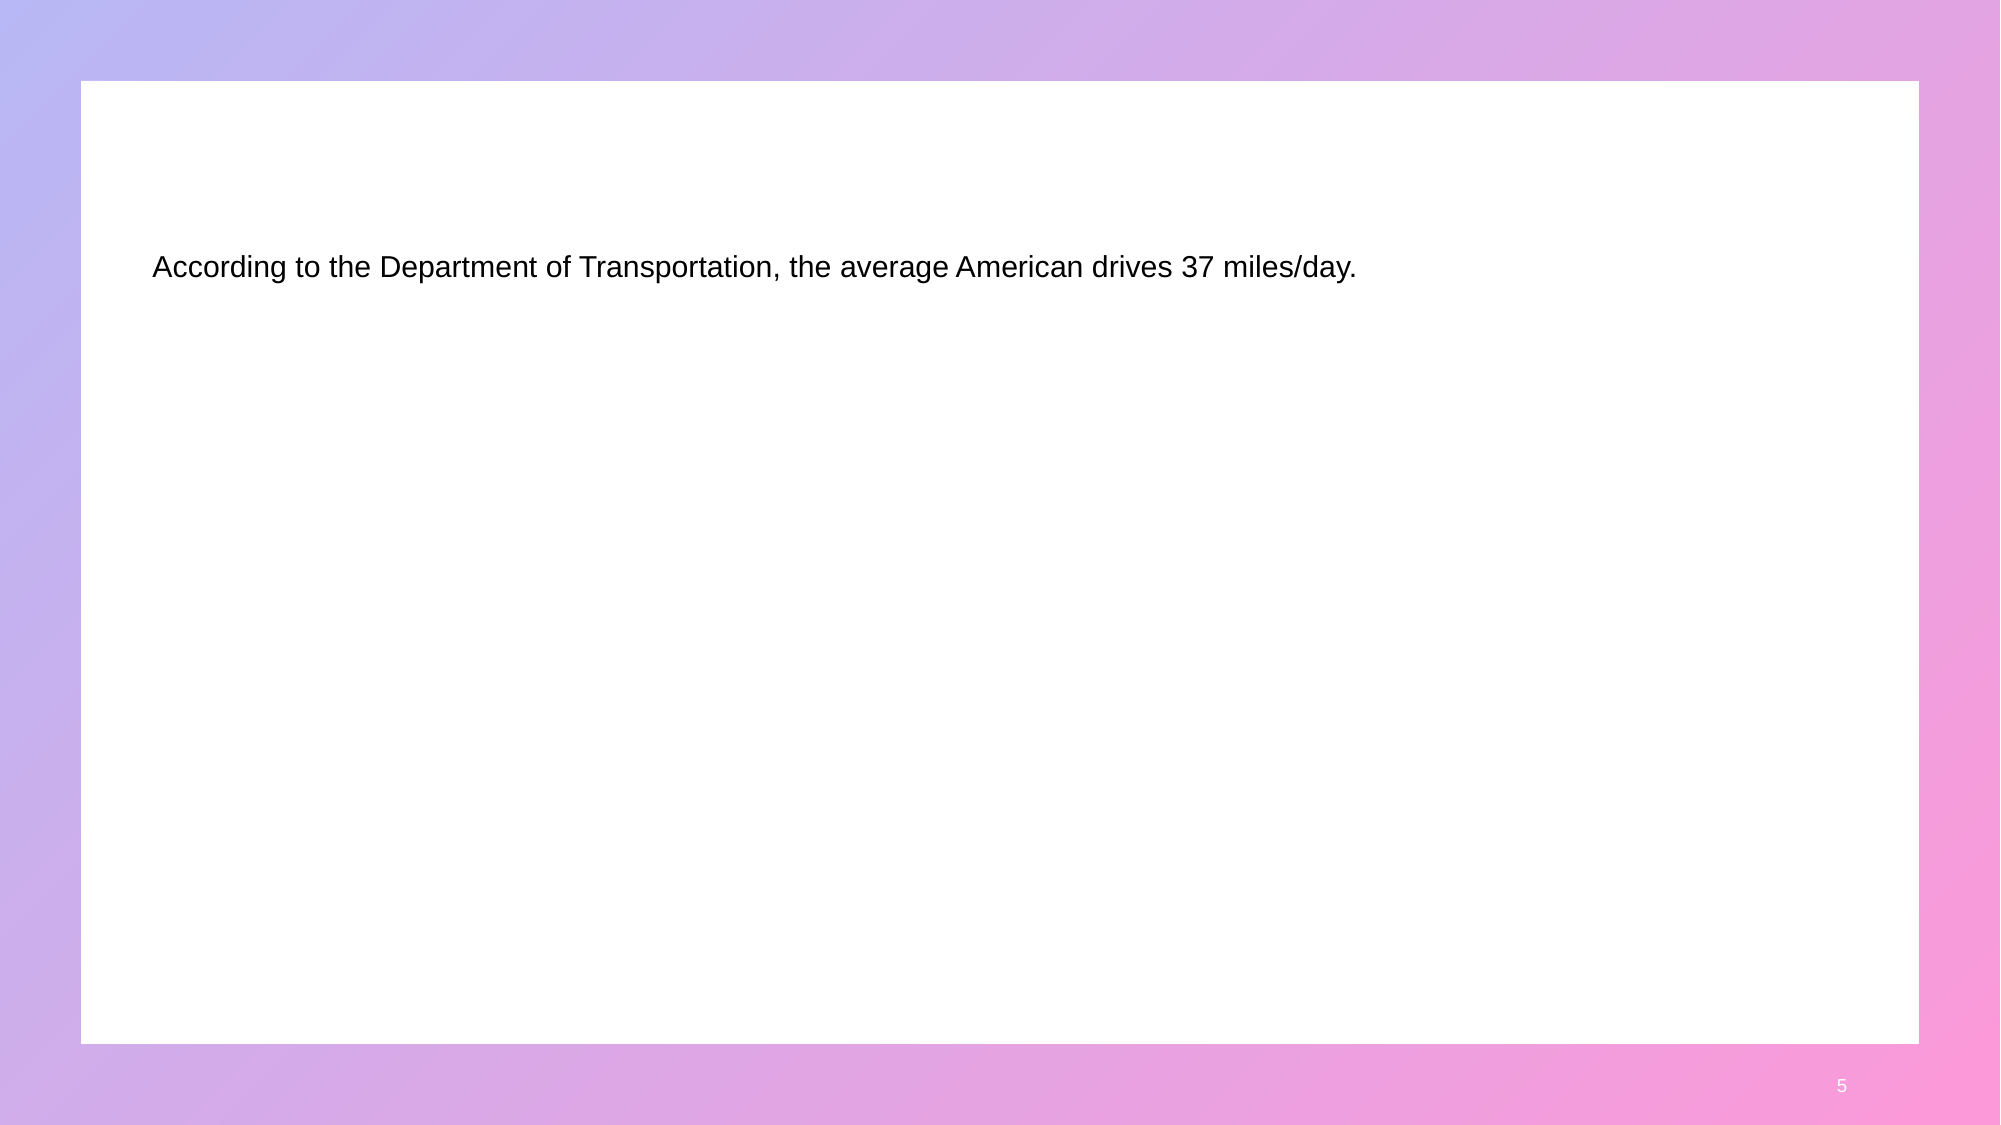

# According to the Department of Transportation, the average American drives 37 miles/day.

5